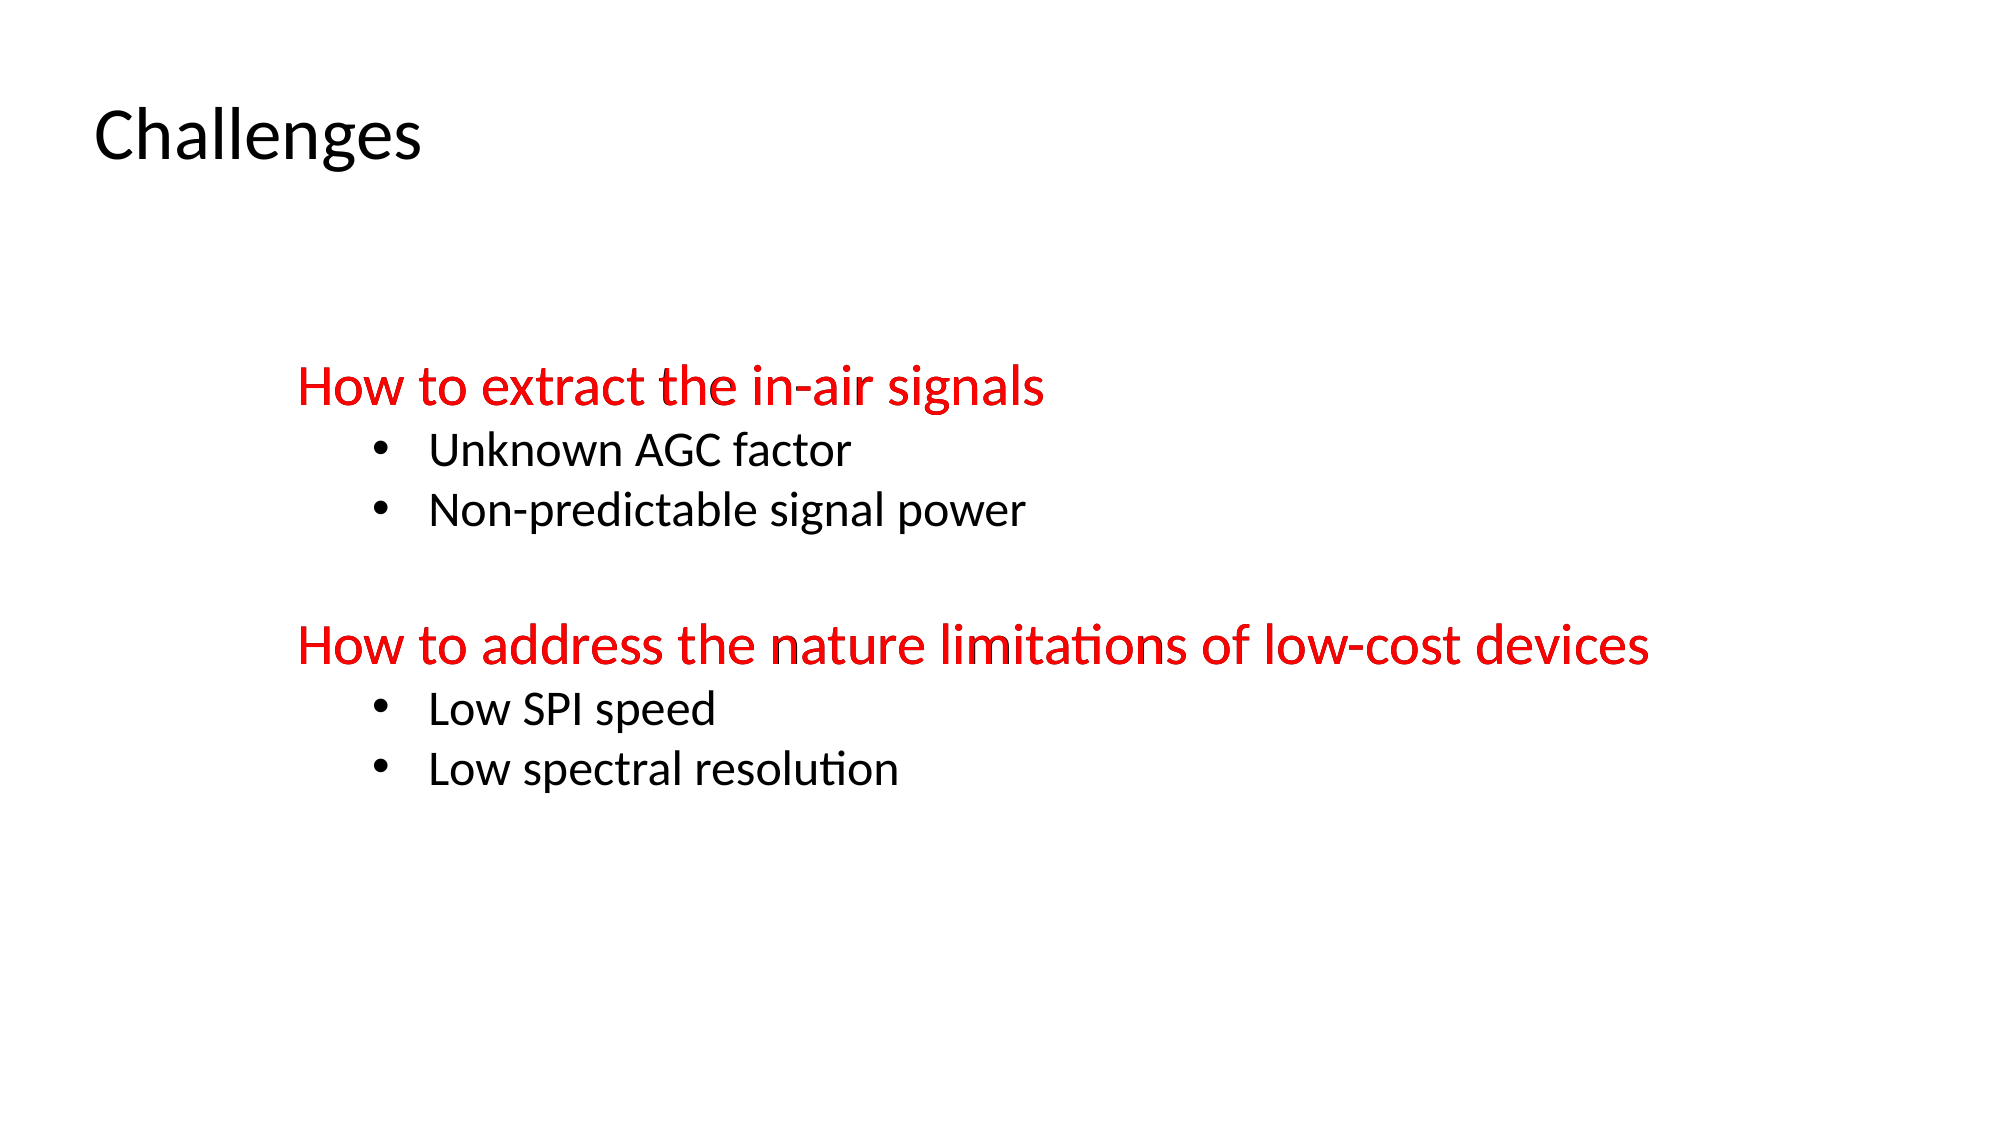

Challenges
How to extract the in-air signals
Unknown AGC factor
Non-predictable signal power
How to extract the in-air signals
How to address the nature limitations of low-cost devices
How to address the nature limitations of low-cost devices
Low SPI speed
Low spectral resolution